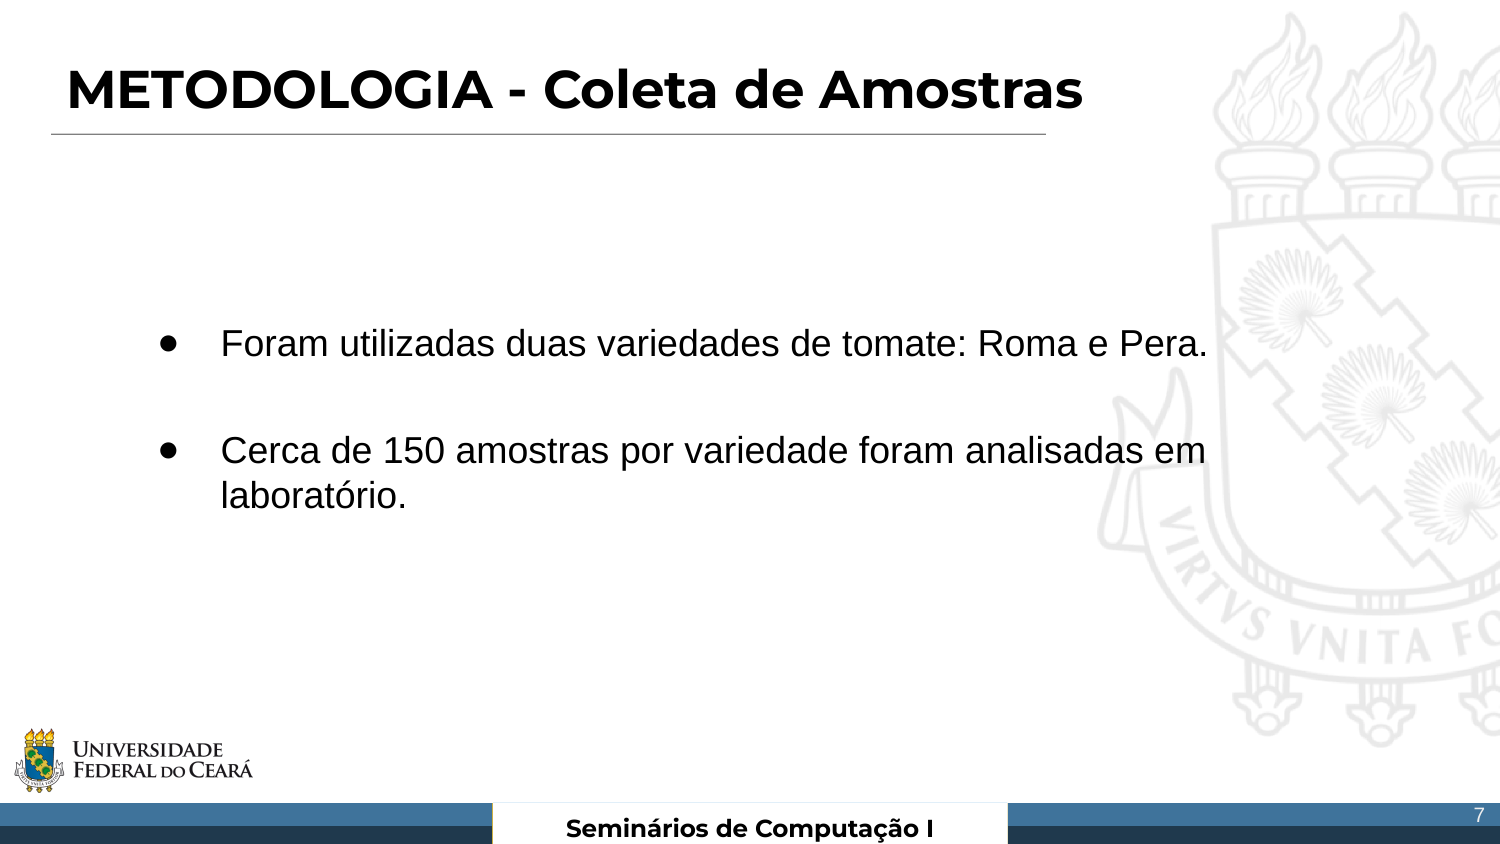

# METODOLOGIA - Coleta de Amostras
Foram utilizadas duas variedades de tomate: Roma e Pera.
Cerca de 150 amostras por variedade foram analisadas em laboratório.
7
ENGENHARIA DE SOFTWARE
ENGENHARIA DE SOFTWARE
Seminários de Computação I